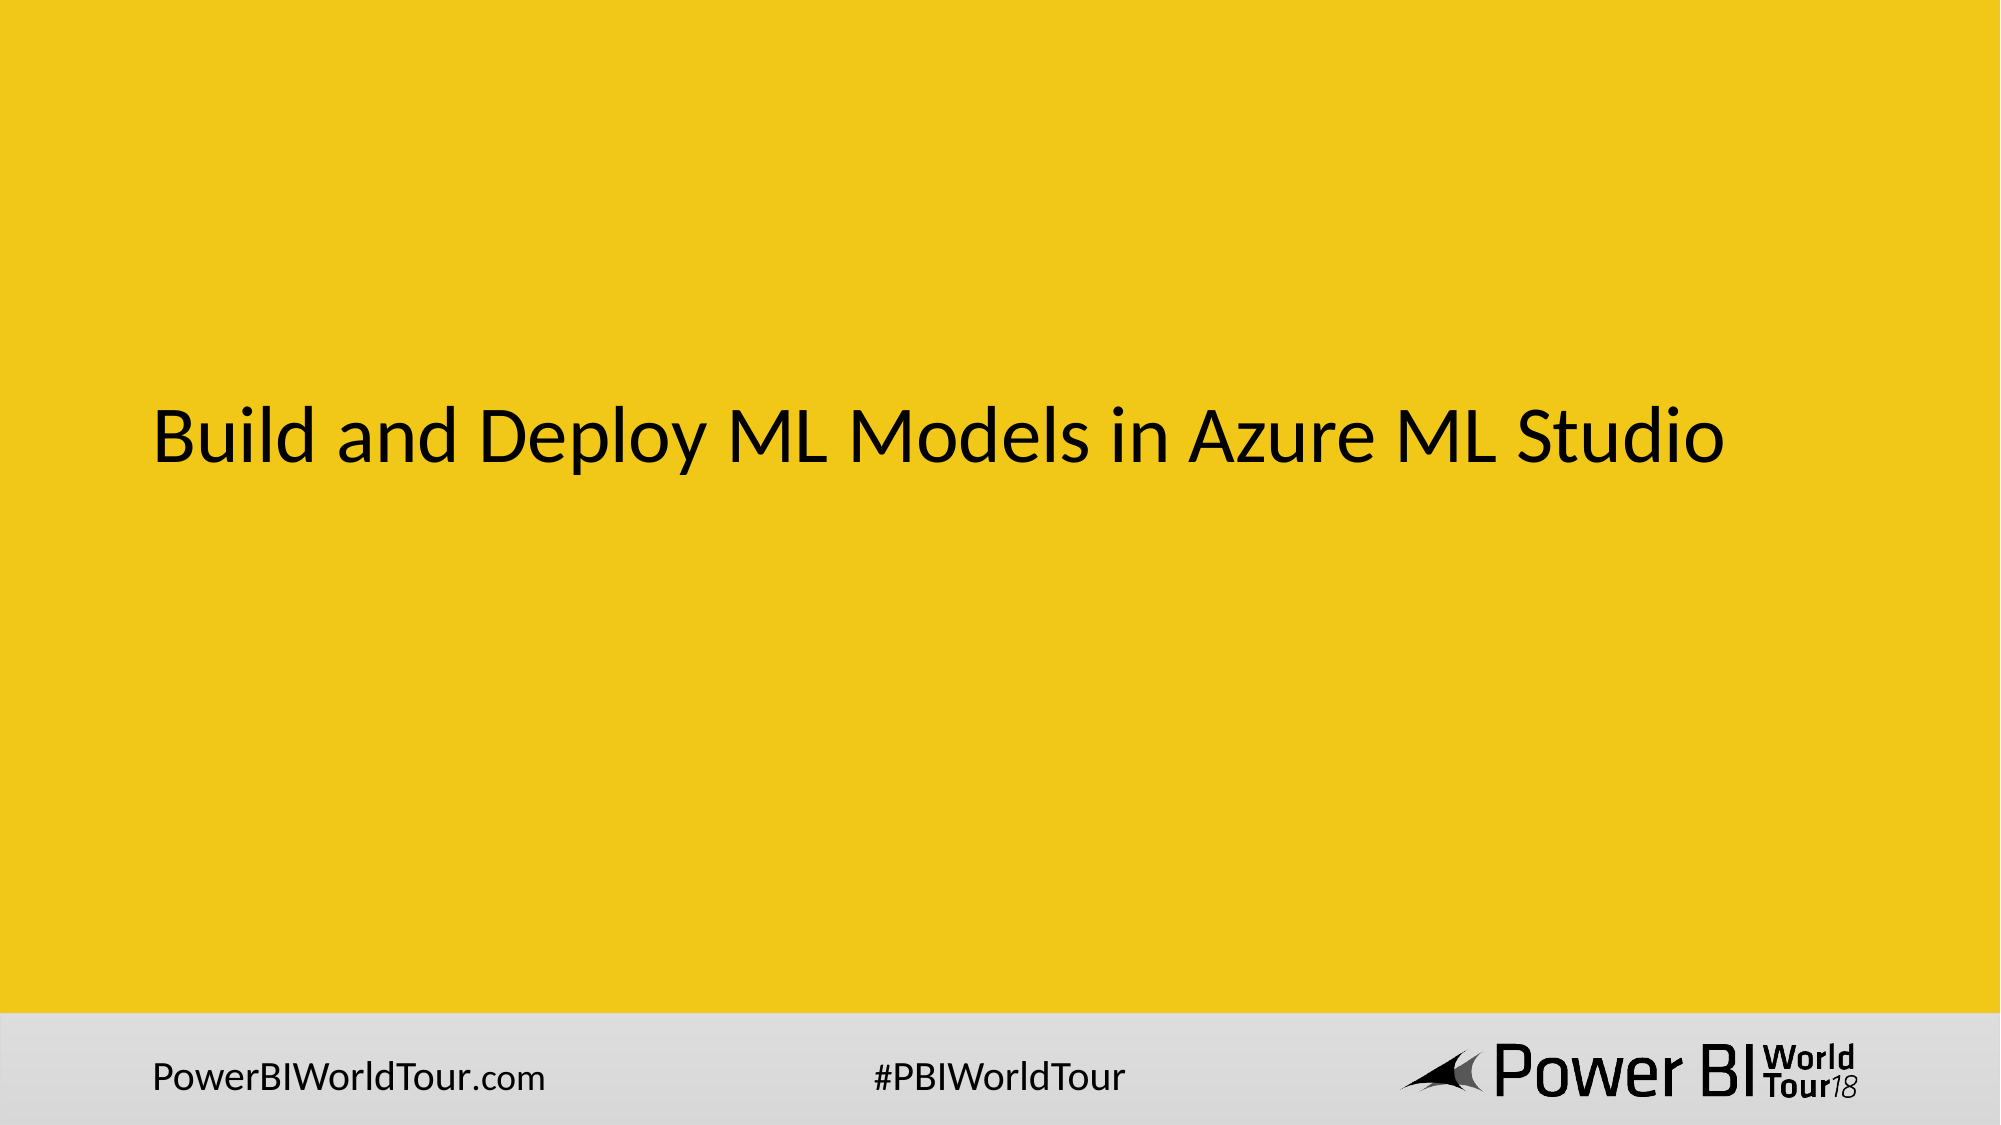

# Build and Deploy ML Models in Azure ML Studio